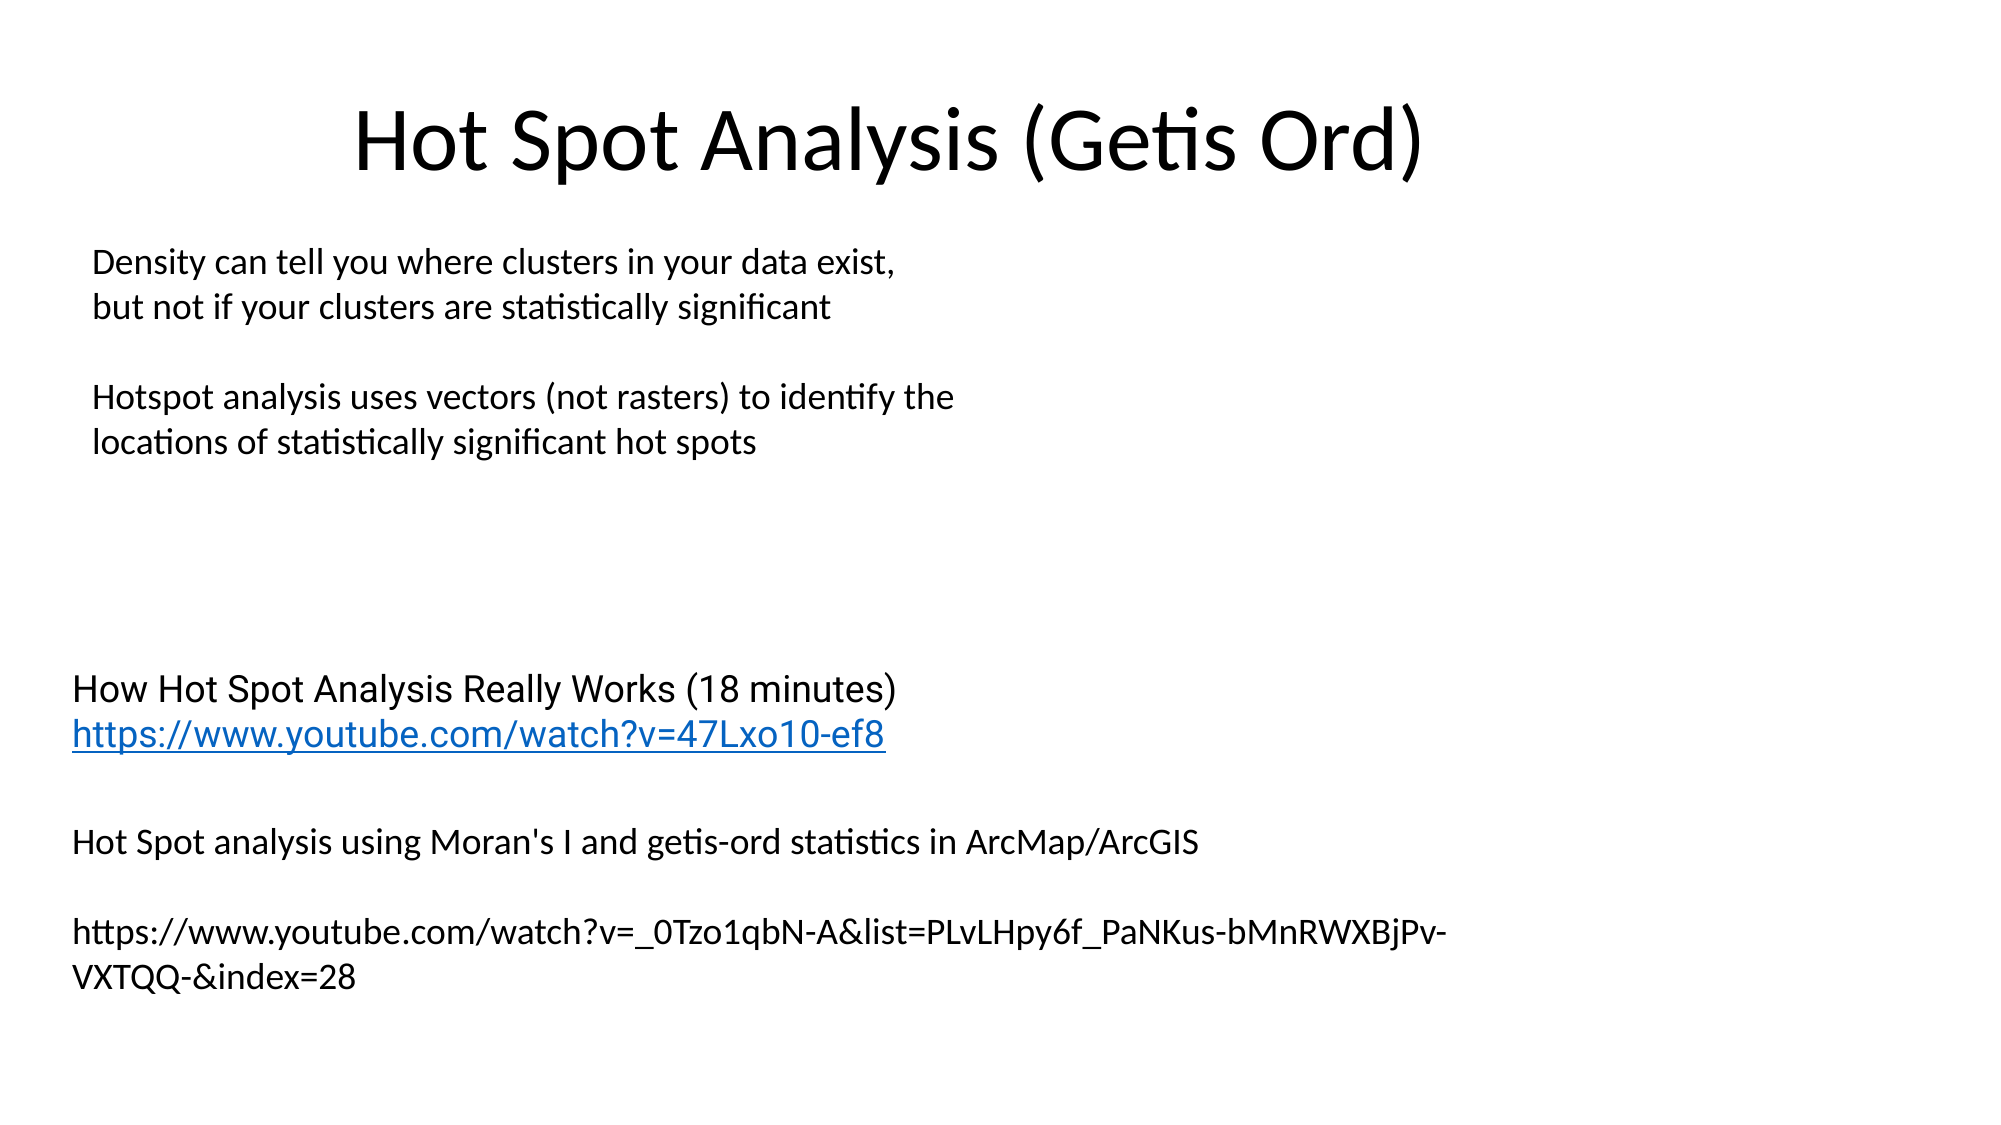

Hot Spot Analysis (Getis Ord)
Density can tell you where clusters in your data exist,
but not if your clusters are statistically significant

Hotspot analysis uses vectors (not rasters) to identify the locations of statistically significant hot spots
How Hot Spot Analysis Really Works (18 minutes)
https://www.youtube.com/watch?v=47Lxo10-ef8

Hot Spot analysis using Moran's I and getis-ord statistics in ArcMap/ArcGIS

https://www.youtube.com/watch?v=_0Tzo1qbN-A&list=PLvLHpy6f_PaNKus-bMnRWXBjPv-VXTQQ-&index=28